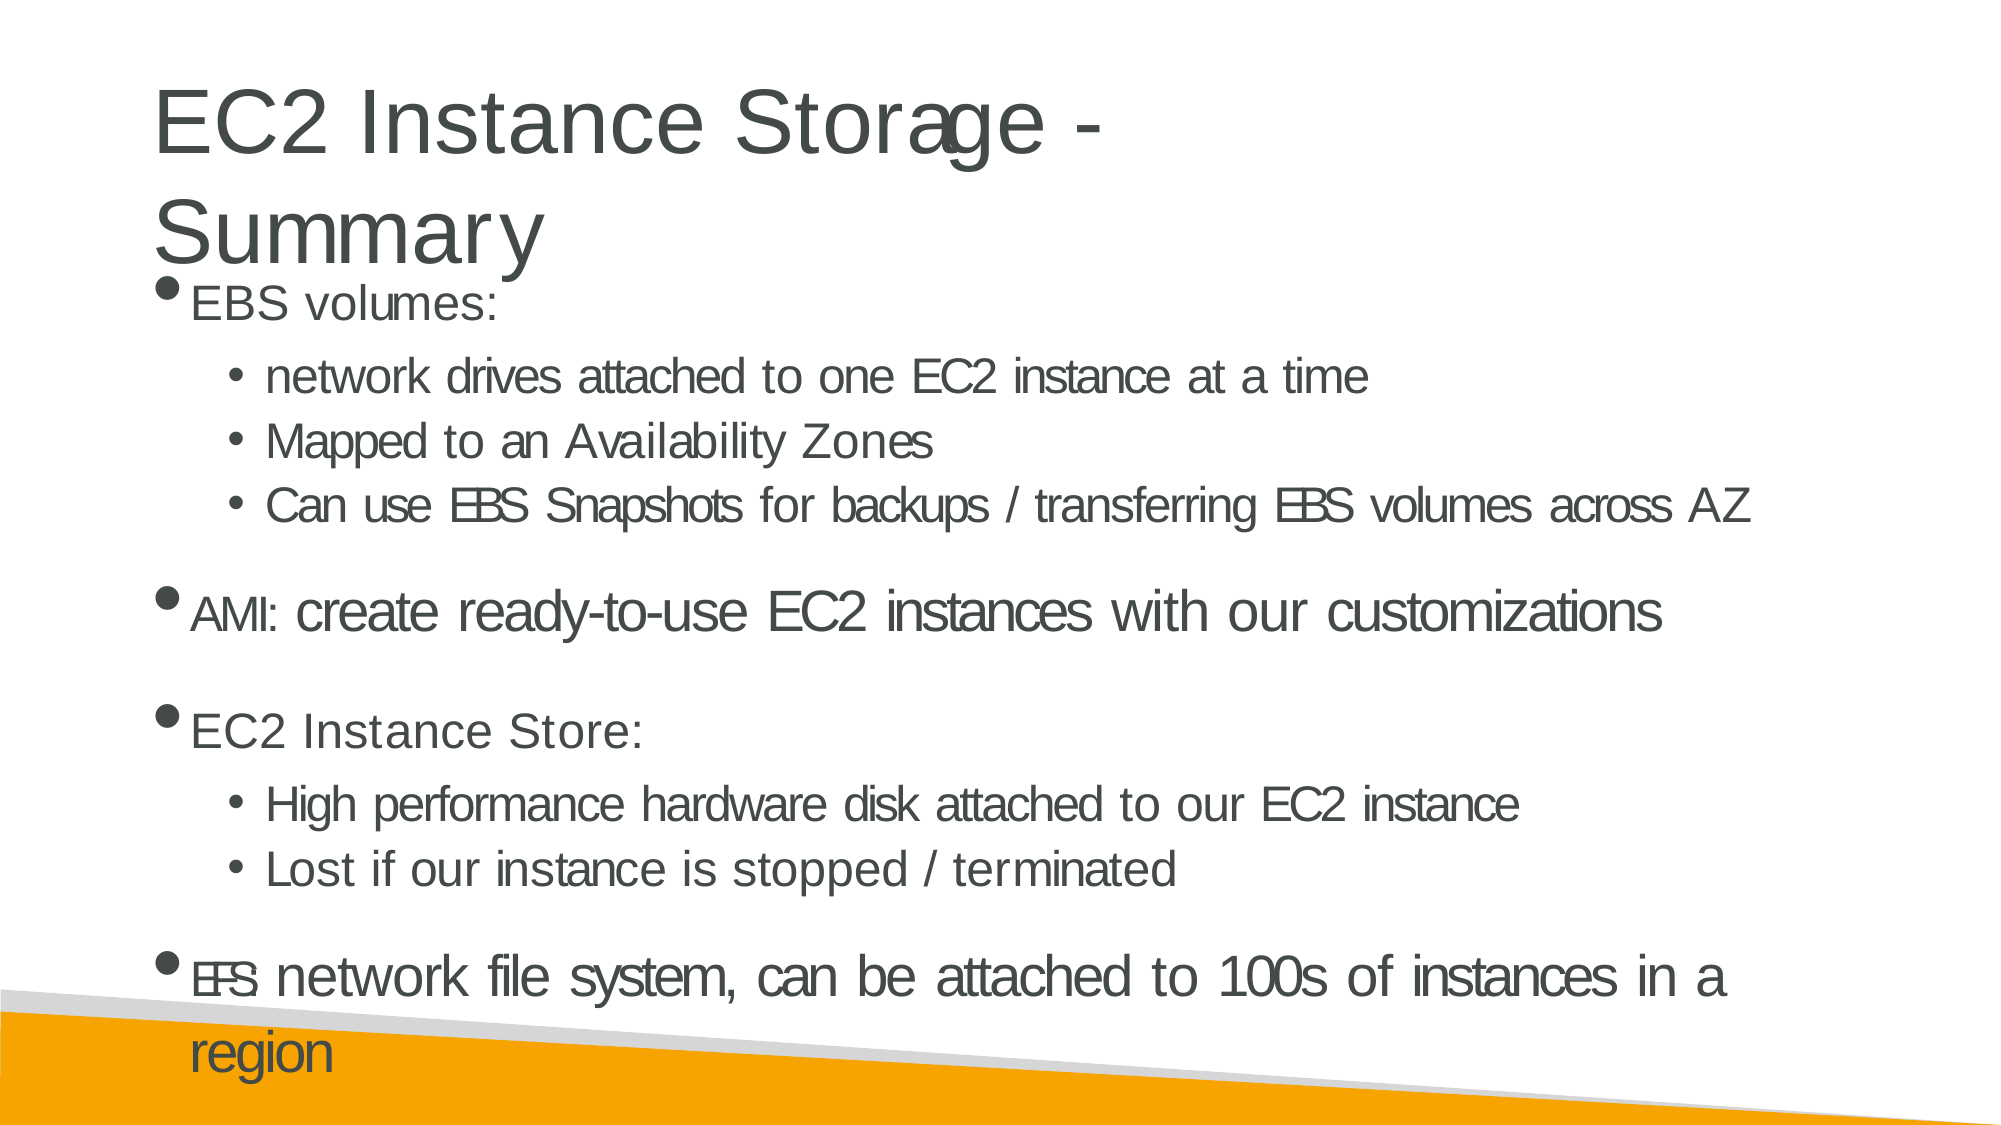

# EC2 Instance Storage - Summary
EBS volumes:
network drives attached to one EC2 instance at a time
Mapped to an Availability Zones
Can use EBS Snapshots for backups / transferring EBS volumes across AZ
AMI: create ready-to-use EC2 instances with our customizations
EC2 Instance Store:
High performance hardware disk attached to our EC2 instance
Lost if our instance is stopped / terminated
EFS: network file system, can be attached to 100s of instances in a region